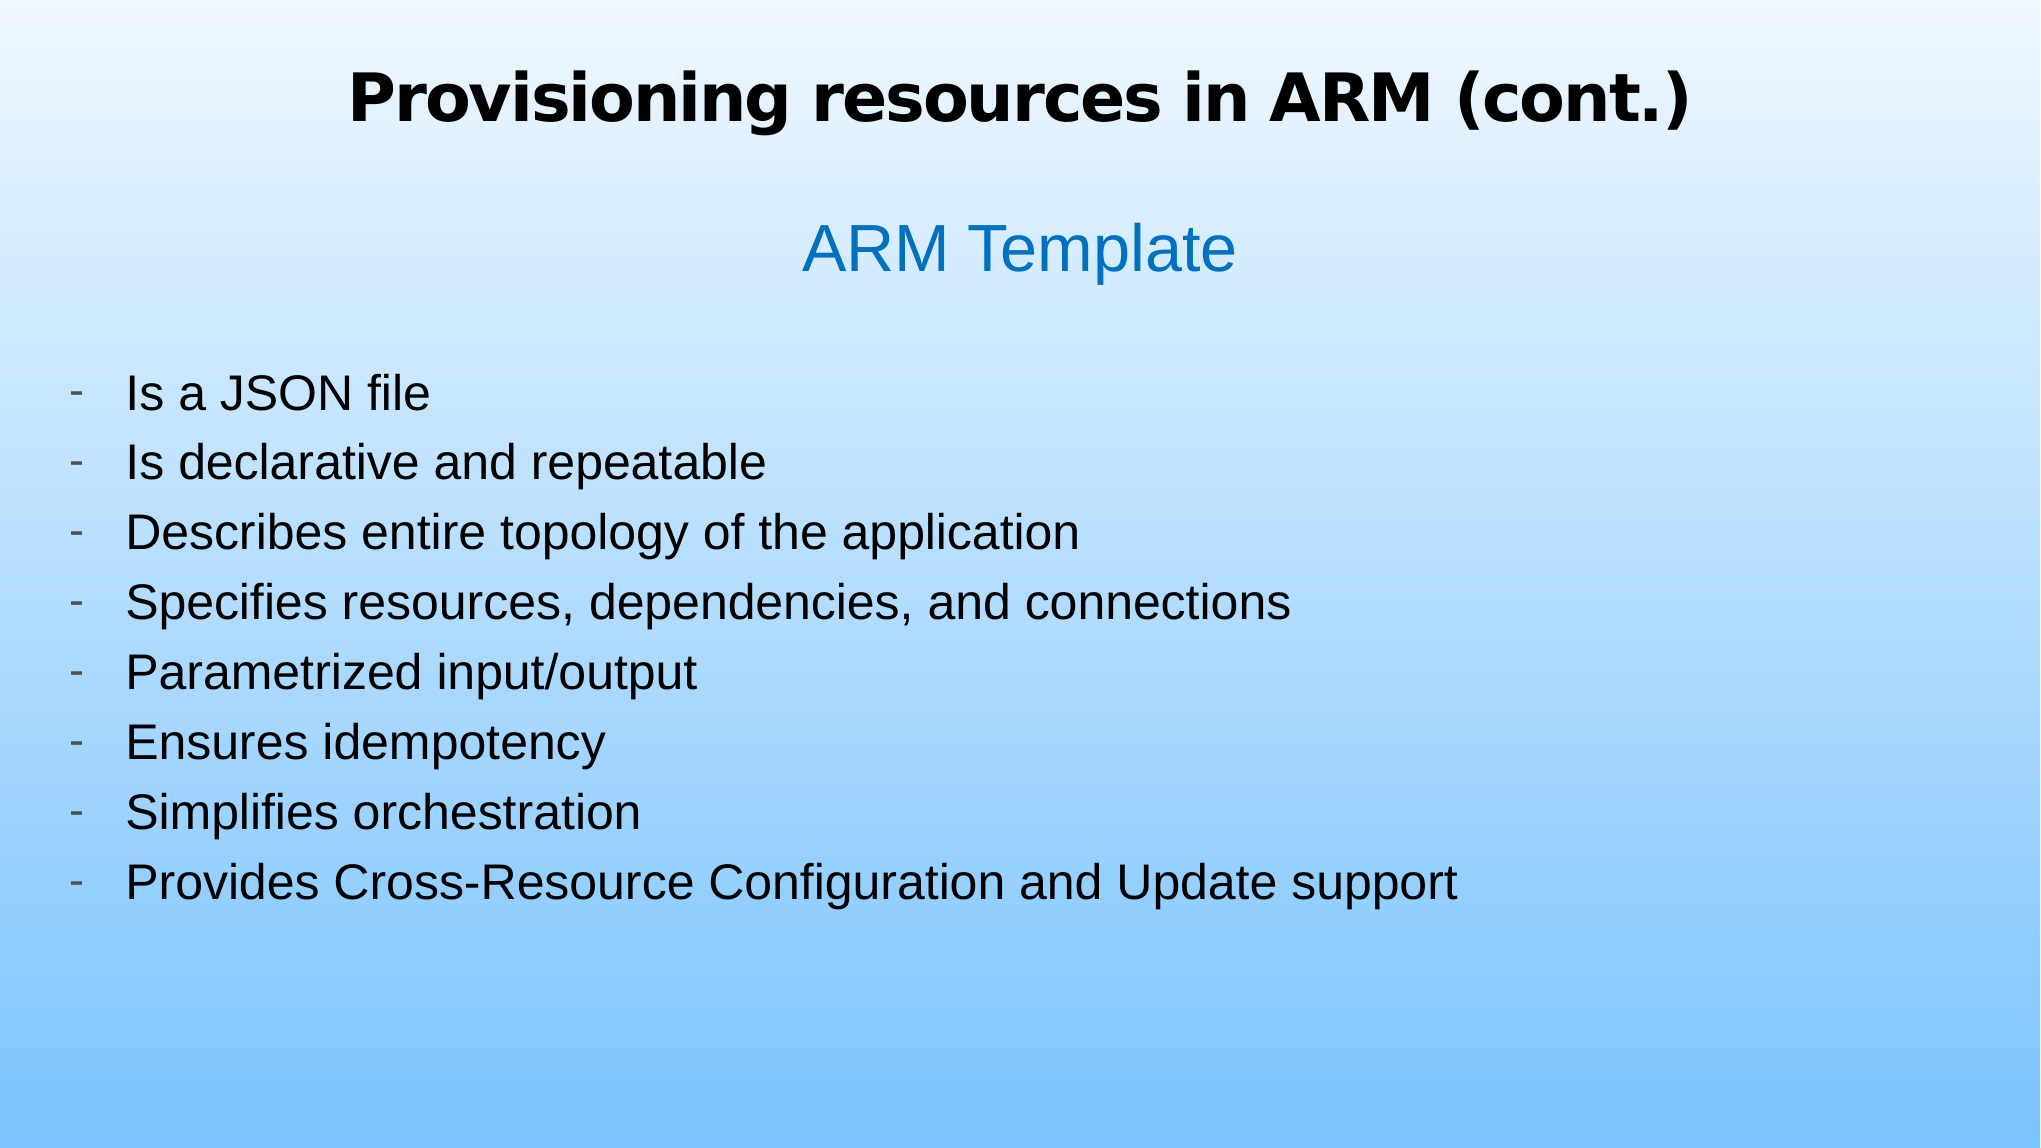

# Provisioning resources in ARM (cont.)
ARM Template

Is a JSON file
Is declarative and repeatable
Describes entire topology of the application
Specifies resources, dependencies, and connections
Parametrized input/output
Ensures idempotency
Simplifies orchestration
Provides Cross-Resource Configuration and Update support